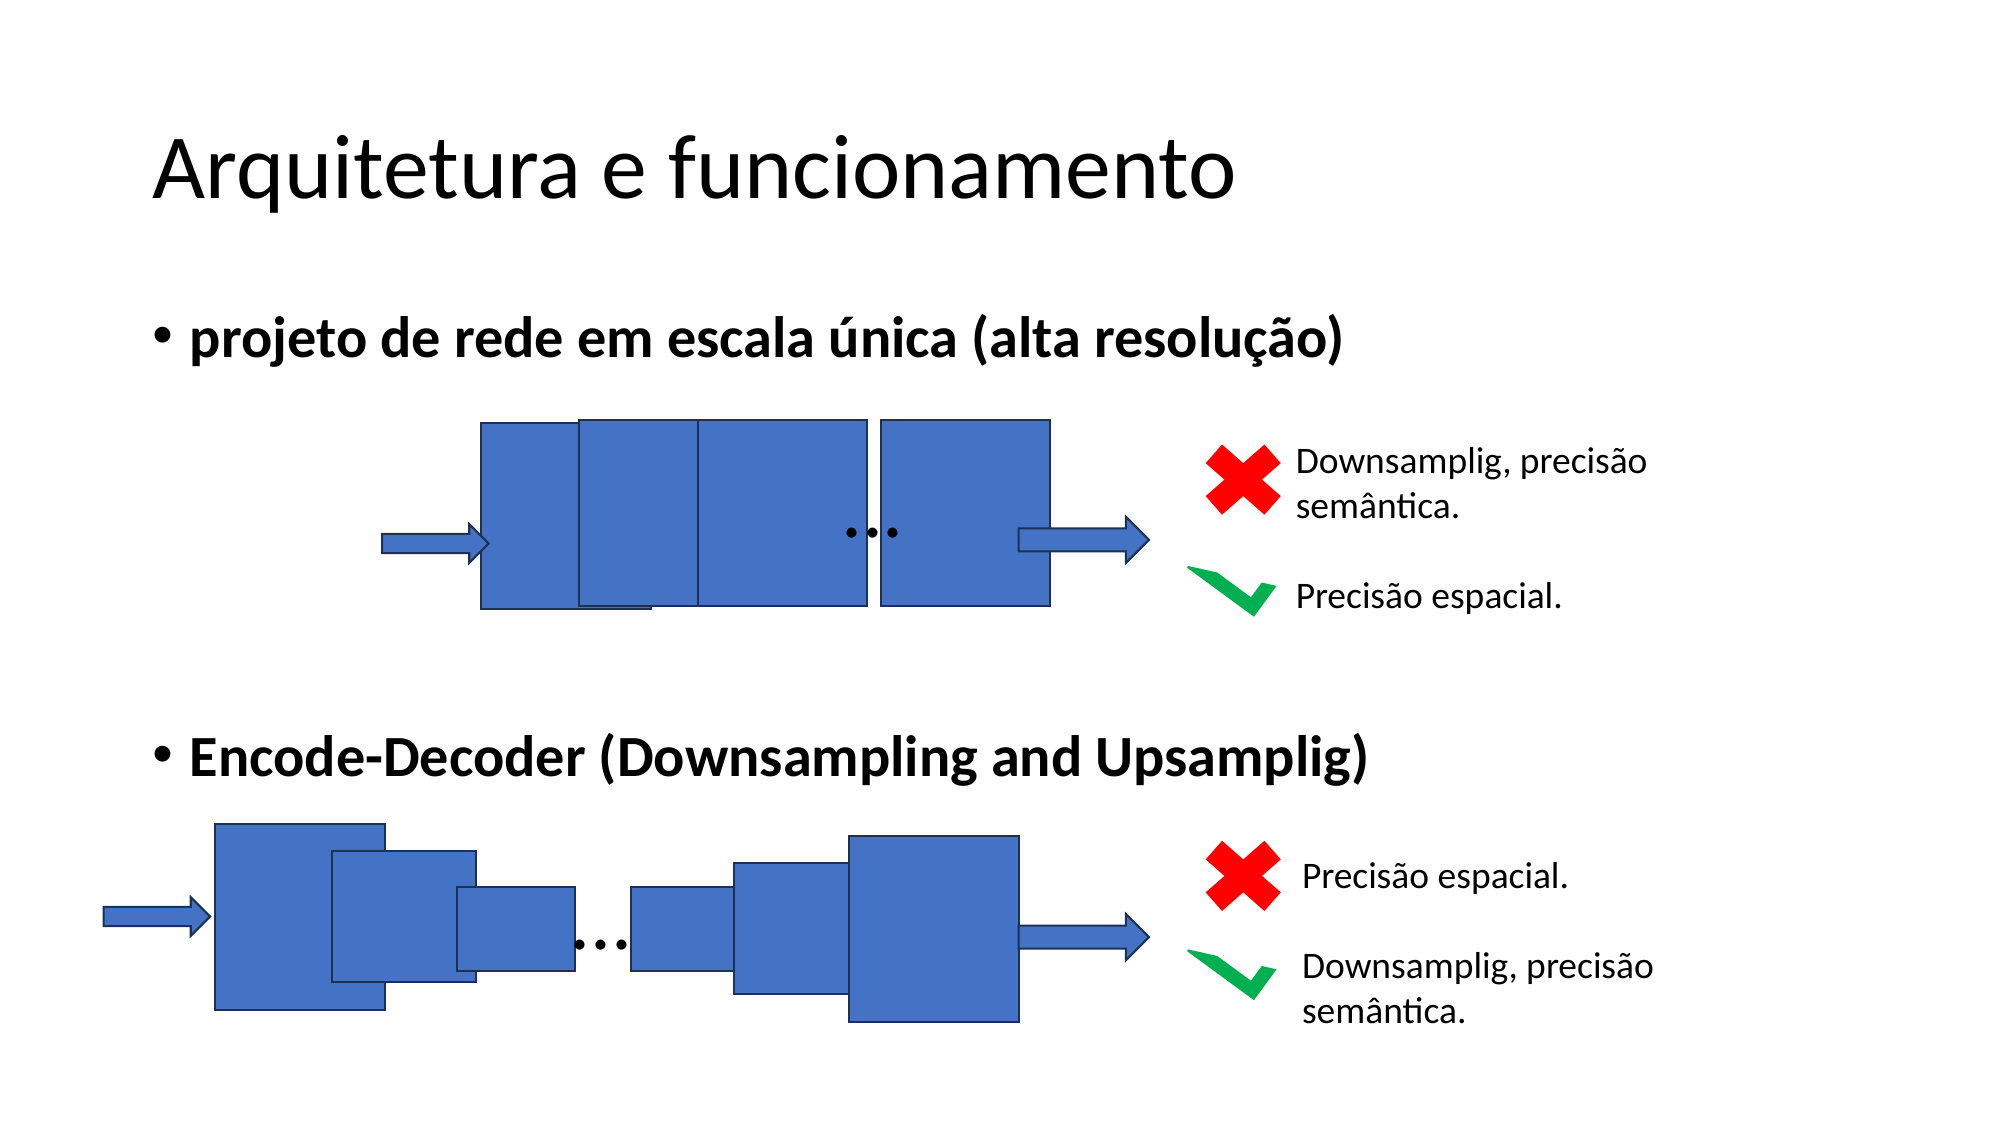

# Arquitetura e funcionamento
projeto de rede em escala única (alta resolução)

Encode-Decoder (Downsampling and Upsamplig)

Downsamplig, precisão semântica.

Precisão espacial.

...

Precisão espacial.

Downsamplig, precisão semântica.

...